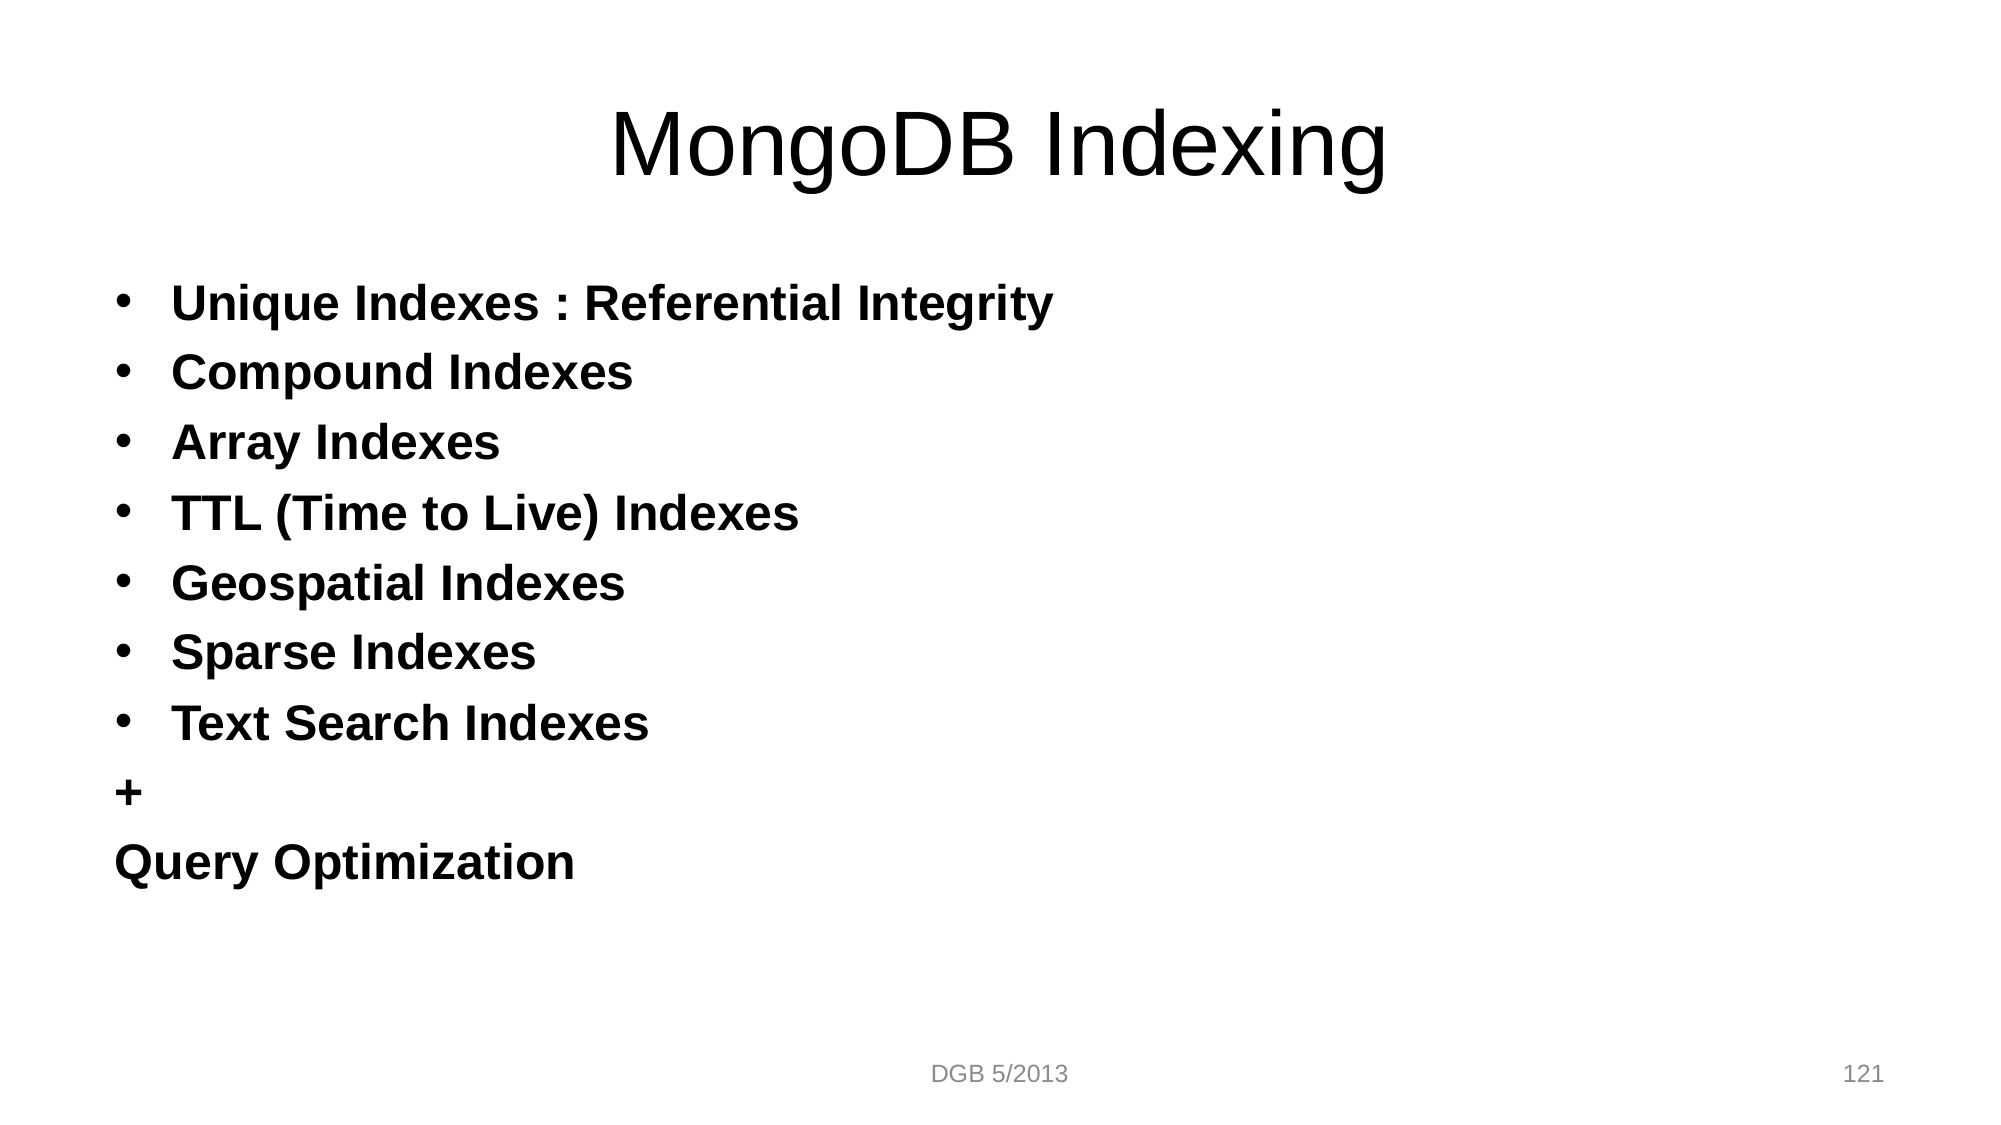

# MongoDB Indexing
Unique Indexes : Referential Integrity
Compound Indexes
Array Indexes
TTL (Time to Live) Indexes
Geospatial Indexes
Sparse Indexes
Text Search Indexes
+
Query Optimization

DGB 5/2013
121